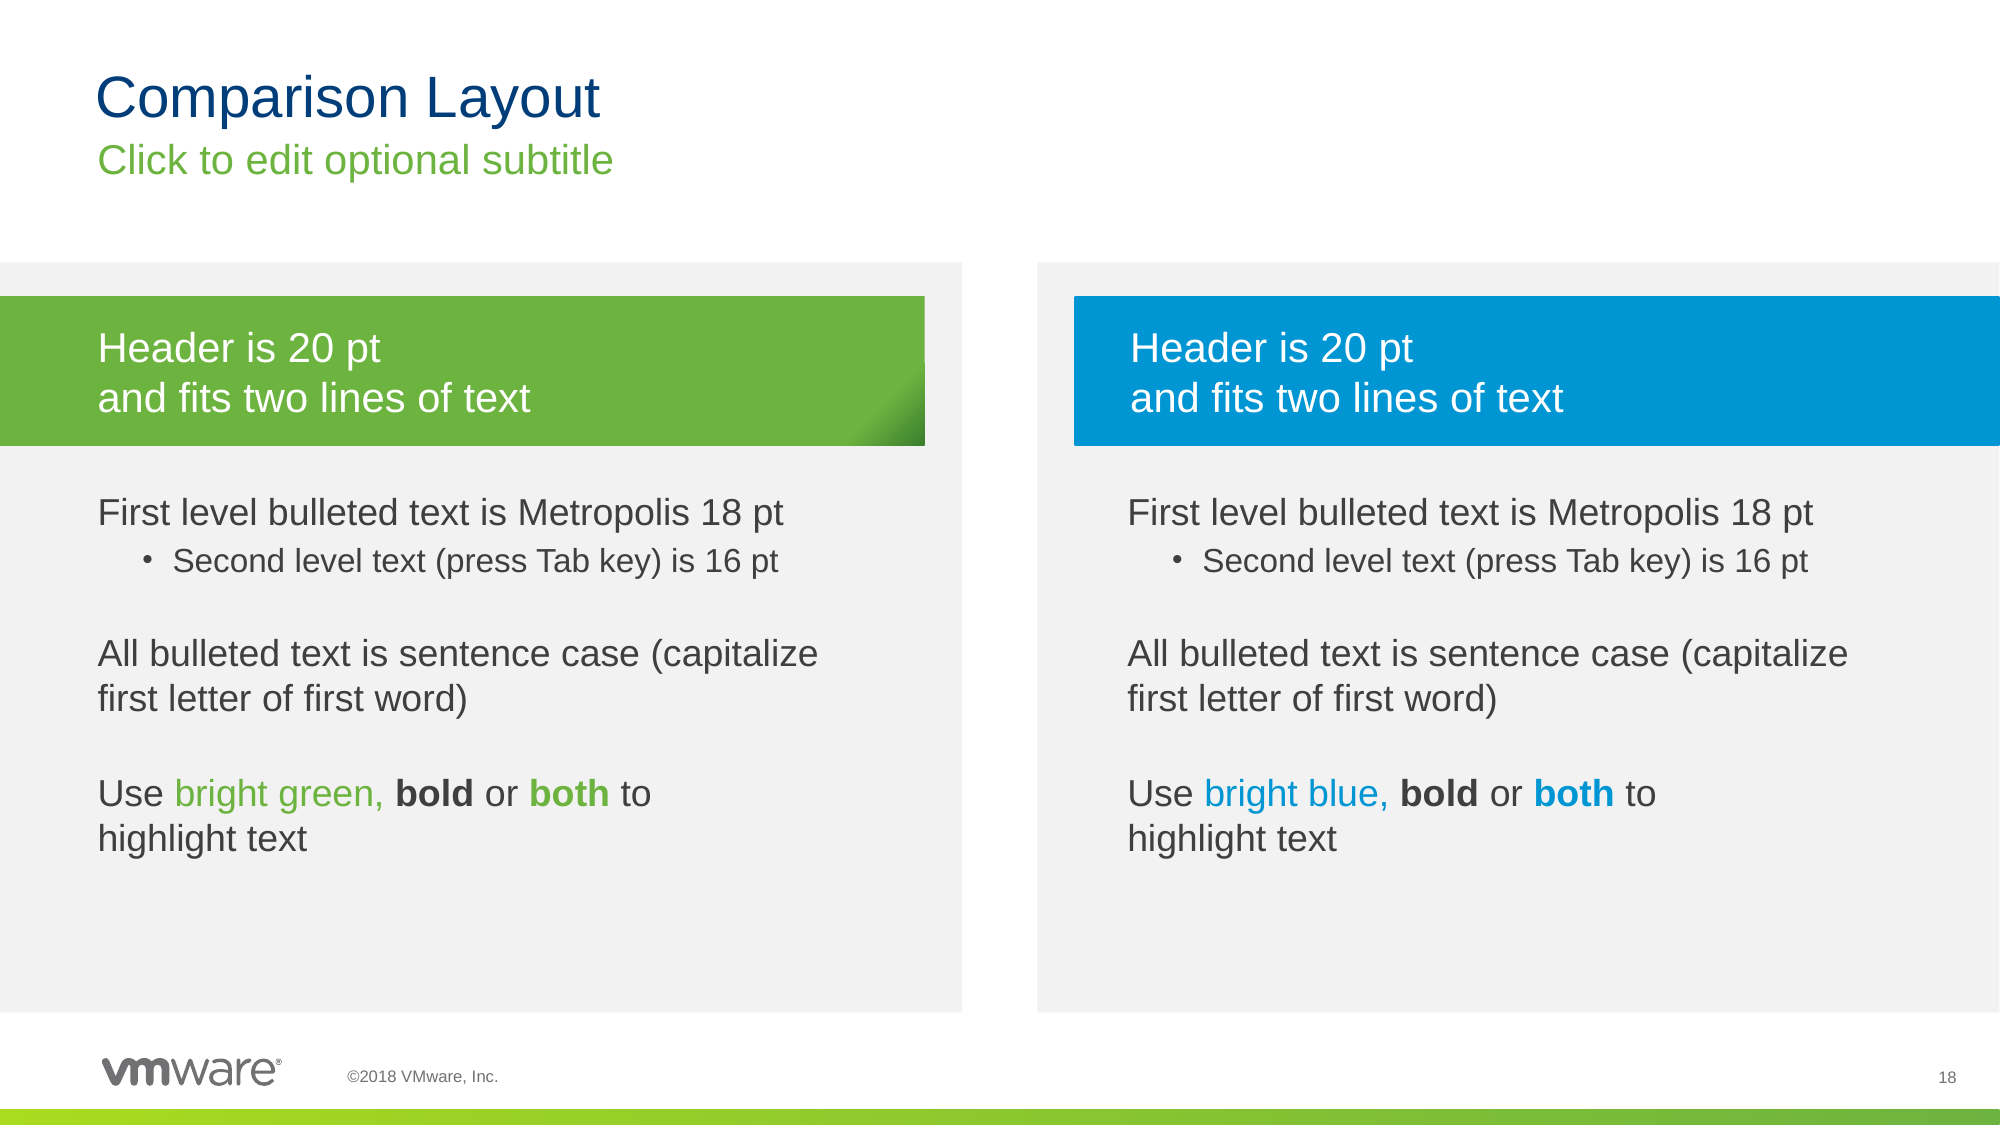

# Comparison Layout
Click to edit optional subtitle
First level bulleted text is Metropolis 18 pt
Second level text (press Tab key) is 16 pt
All bulleted text is sentence case (capitalize first letter of first word)
Use bright green, bold or both to
highlight text
First level bulleted text is Metropolis 18 pt
Second level text (press Tab key) is 16 pt
All bulleted text is sentence case (capitalize first letter of first word)
Use bright blue, bold or both to
highlight text
Header is 20 pt
and fits two lines of text
Header is 20 pt
and fits two lines of text